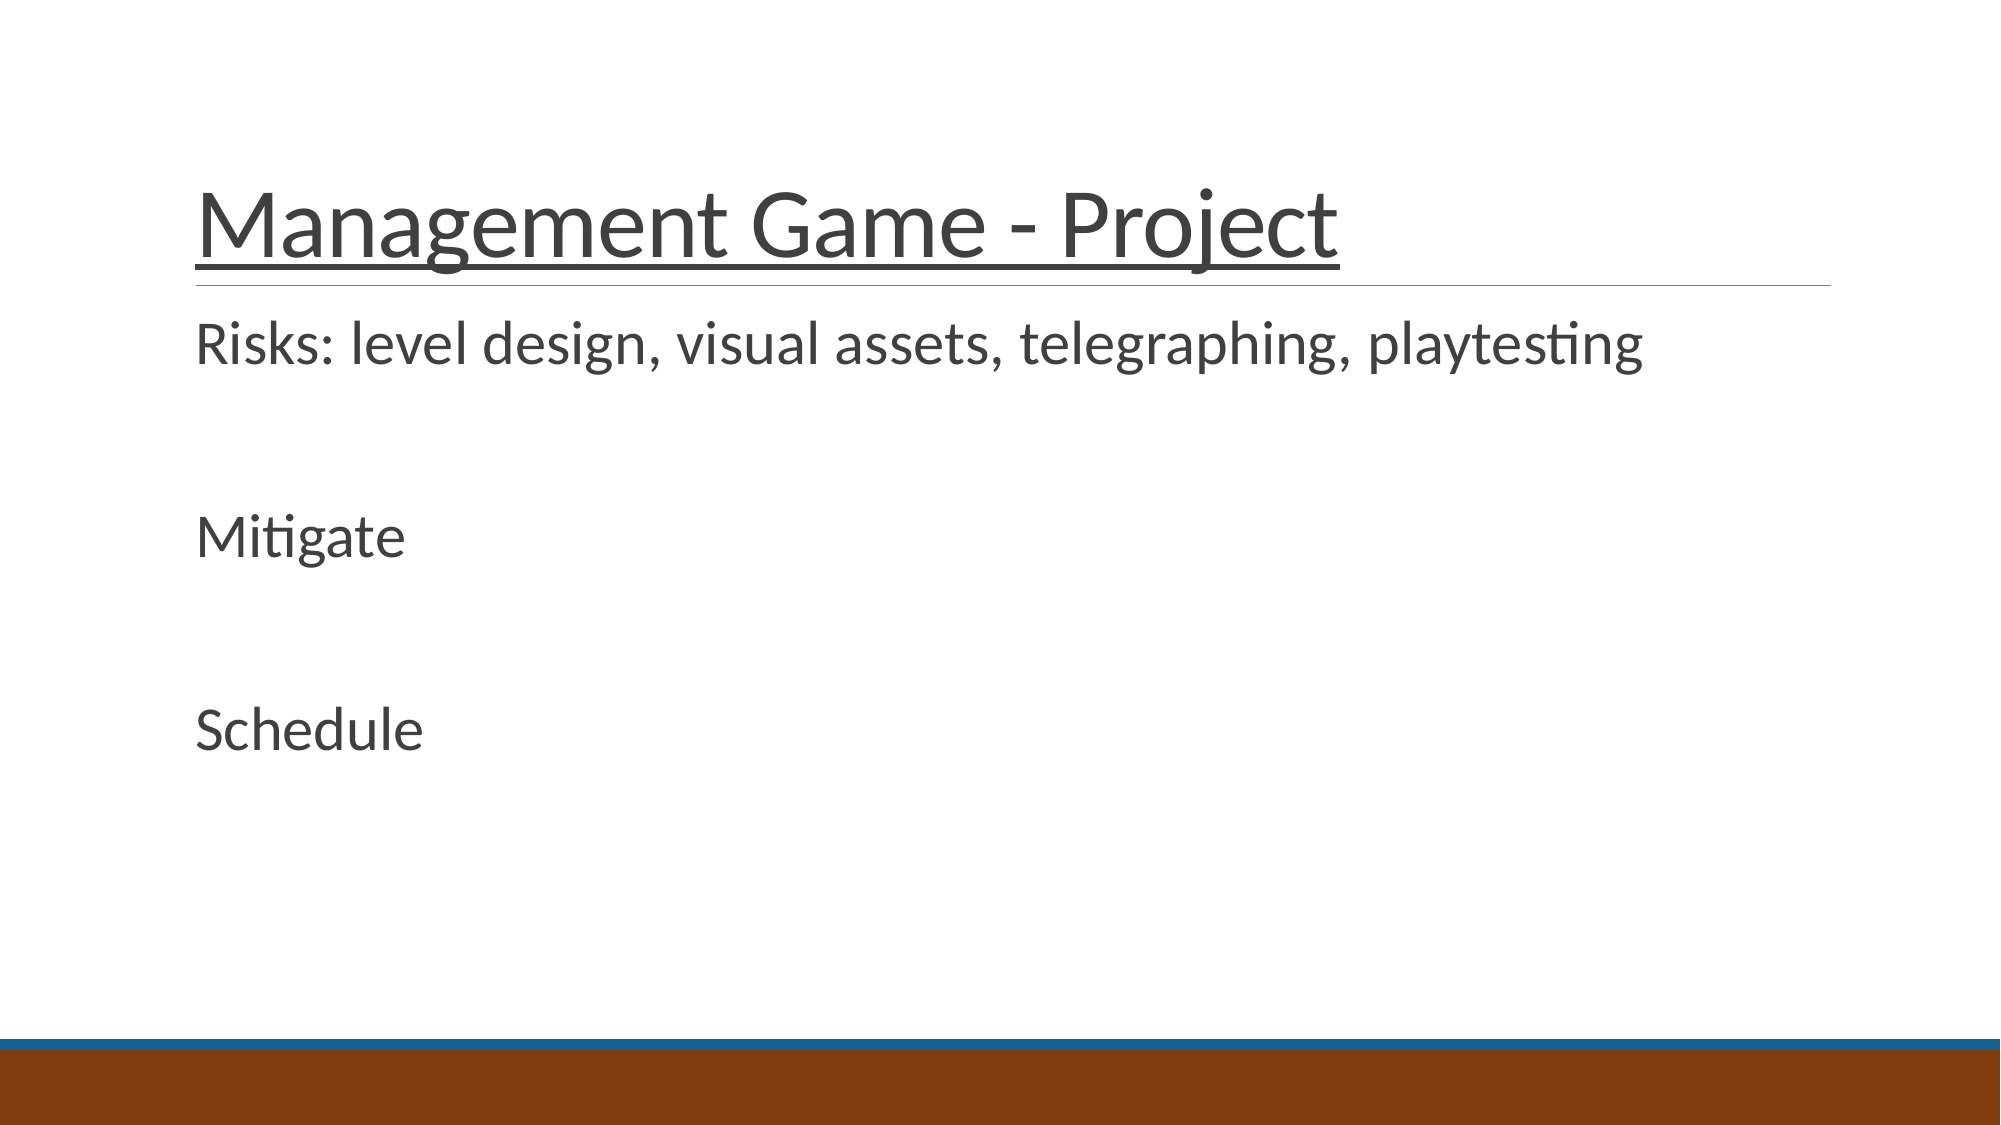

# Management Game - Project
Risks: level design, visual assets, telegraphing, playtesting

Mitigate

Schedule